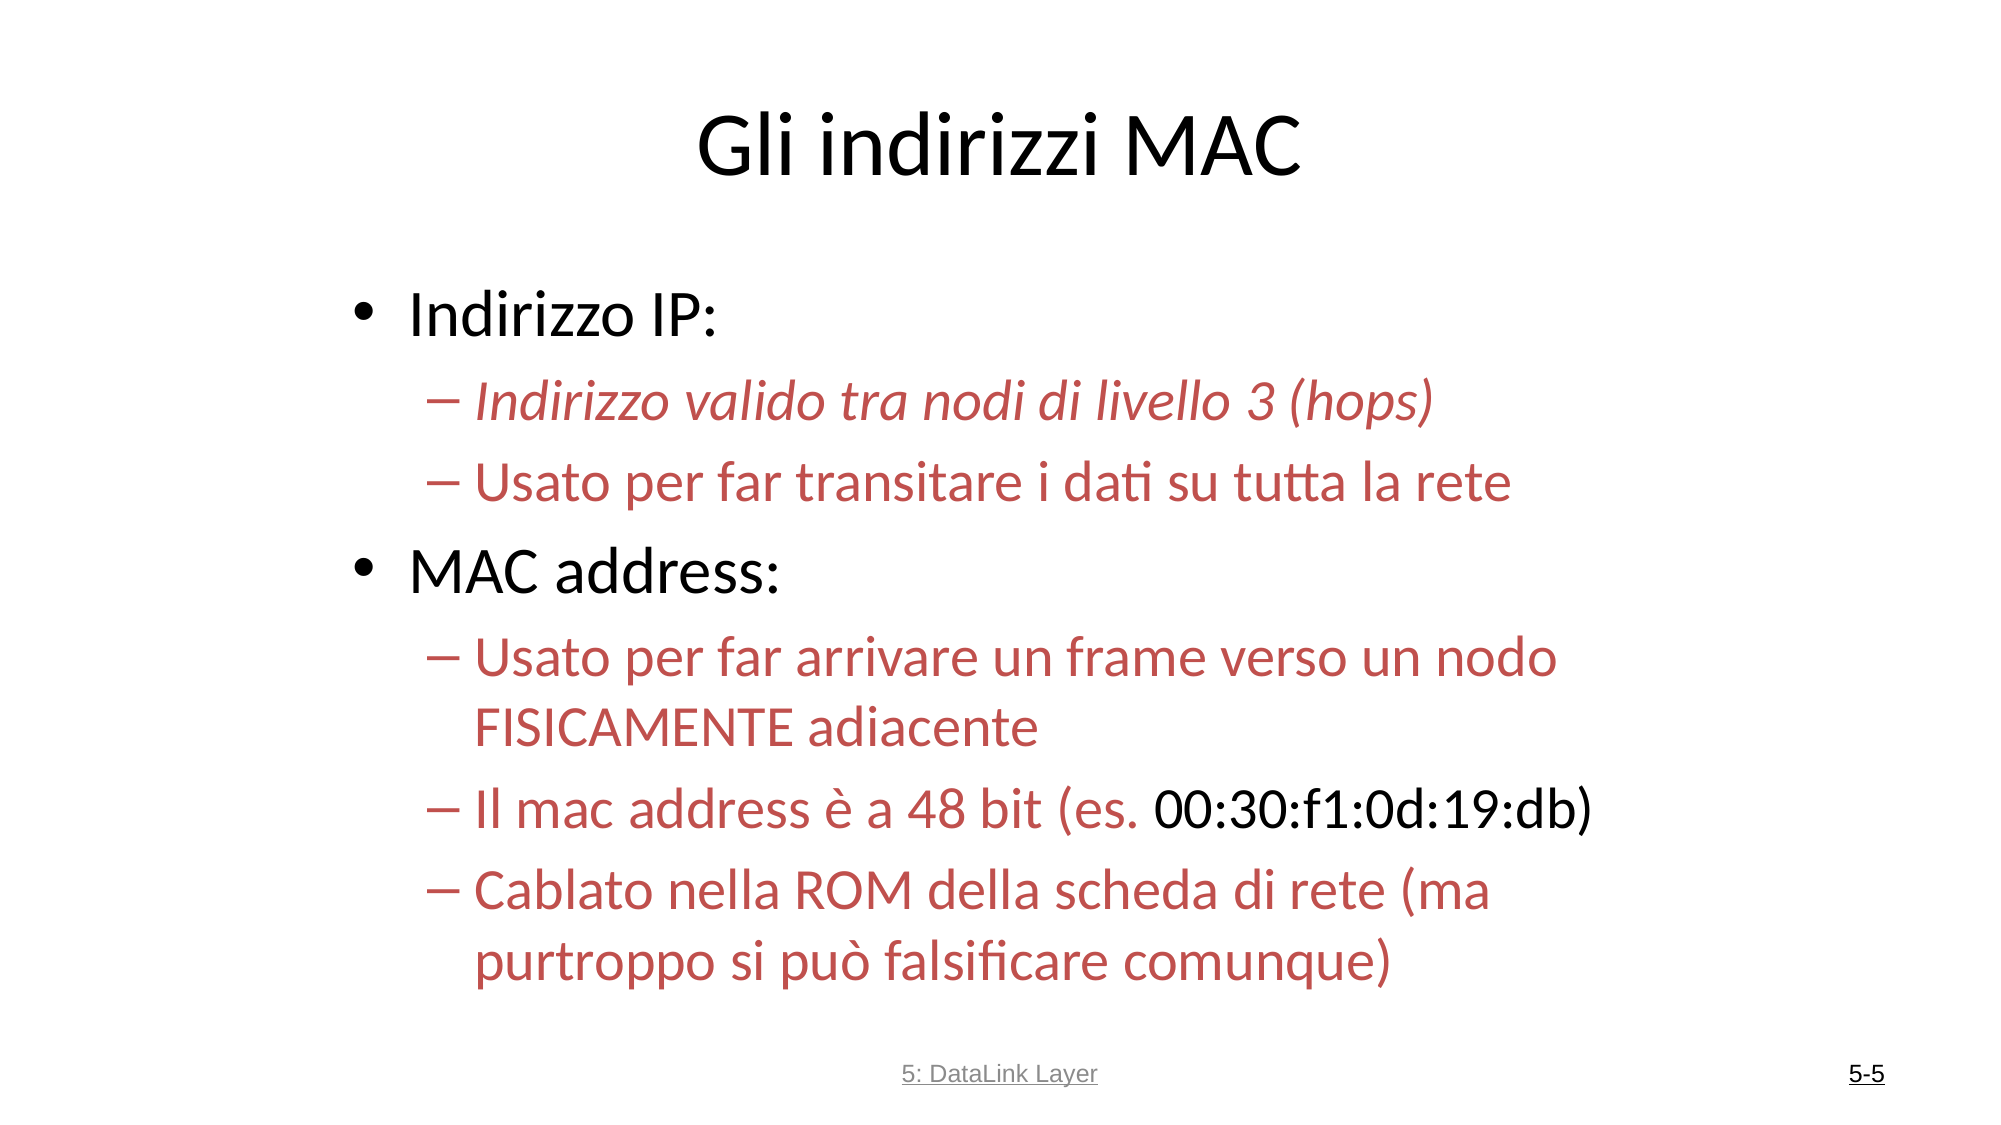

# Gli indirizzi MAC
Indirizzo IP:
Indirizzo valido tra nodi di livello 3 (hops)
Usato per far transitare i dati su tutta la rete
MAC address:
Usato per far arrivare un frame verso un nodo FISICAMENTE adiacente
Il mac address è a 48 bit (es. 00:30:f1:0d:19:db)
Cablato nella ROM della scheda di rete (ma purtroppo si può falsificare comunque)

5: DataLink Layer
5-5